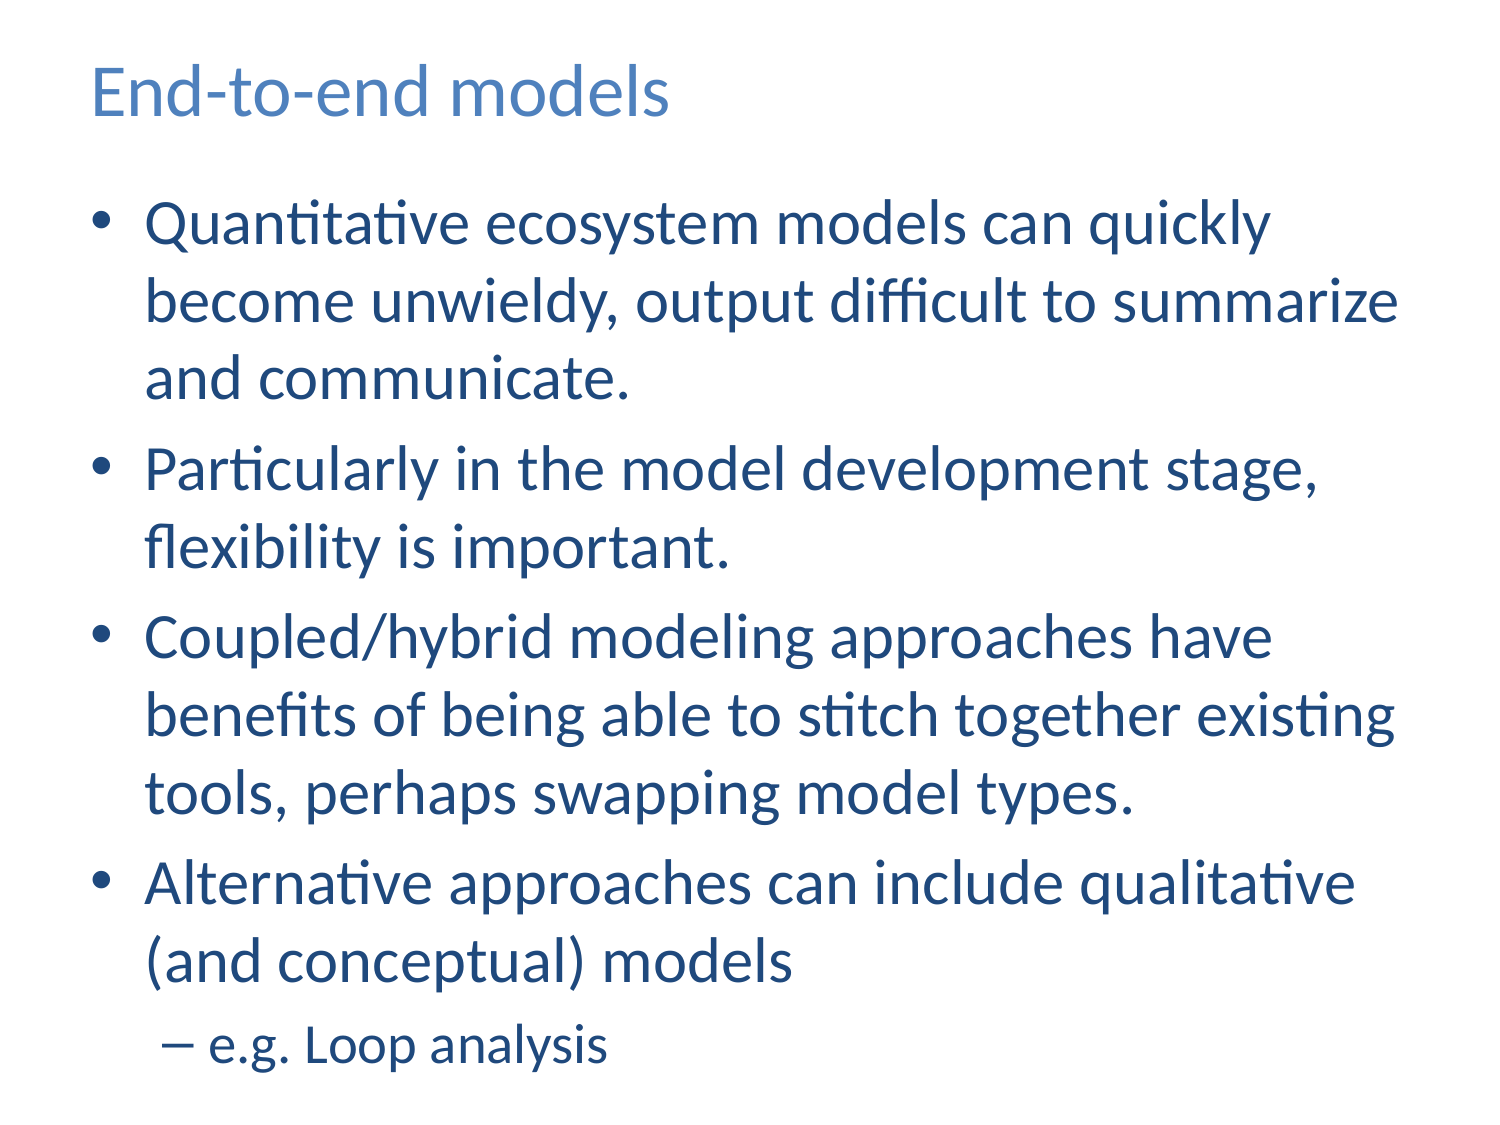

# End-to-end models
Quantitative ecosystem models can quickly become unwieldy, output difficult to summarize and communicate.
Particularly in the model development stage, flexibility is important.
Coupled/hybrid modeling approaches have benefits of being able to stitch together existing tools, perhaps swapping model types.
Alternative approaches can include qualitative (and conceptual) models
e.g. Loop analysis